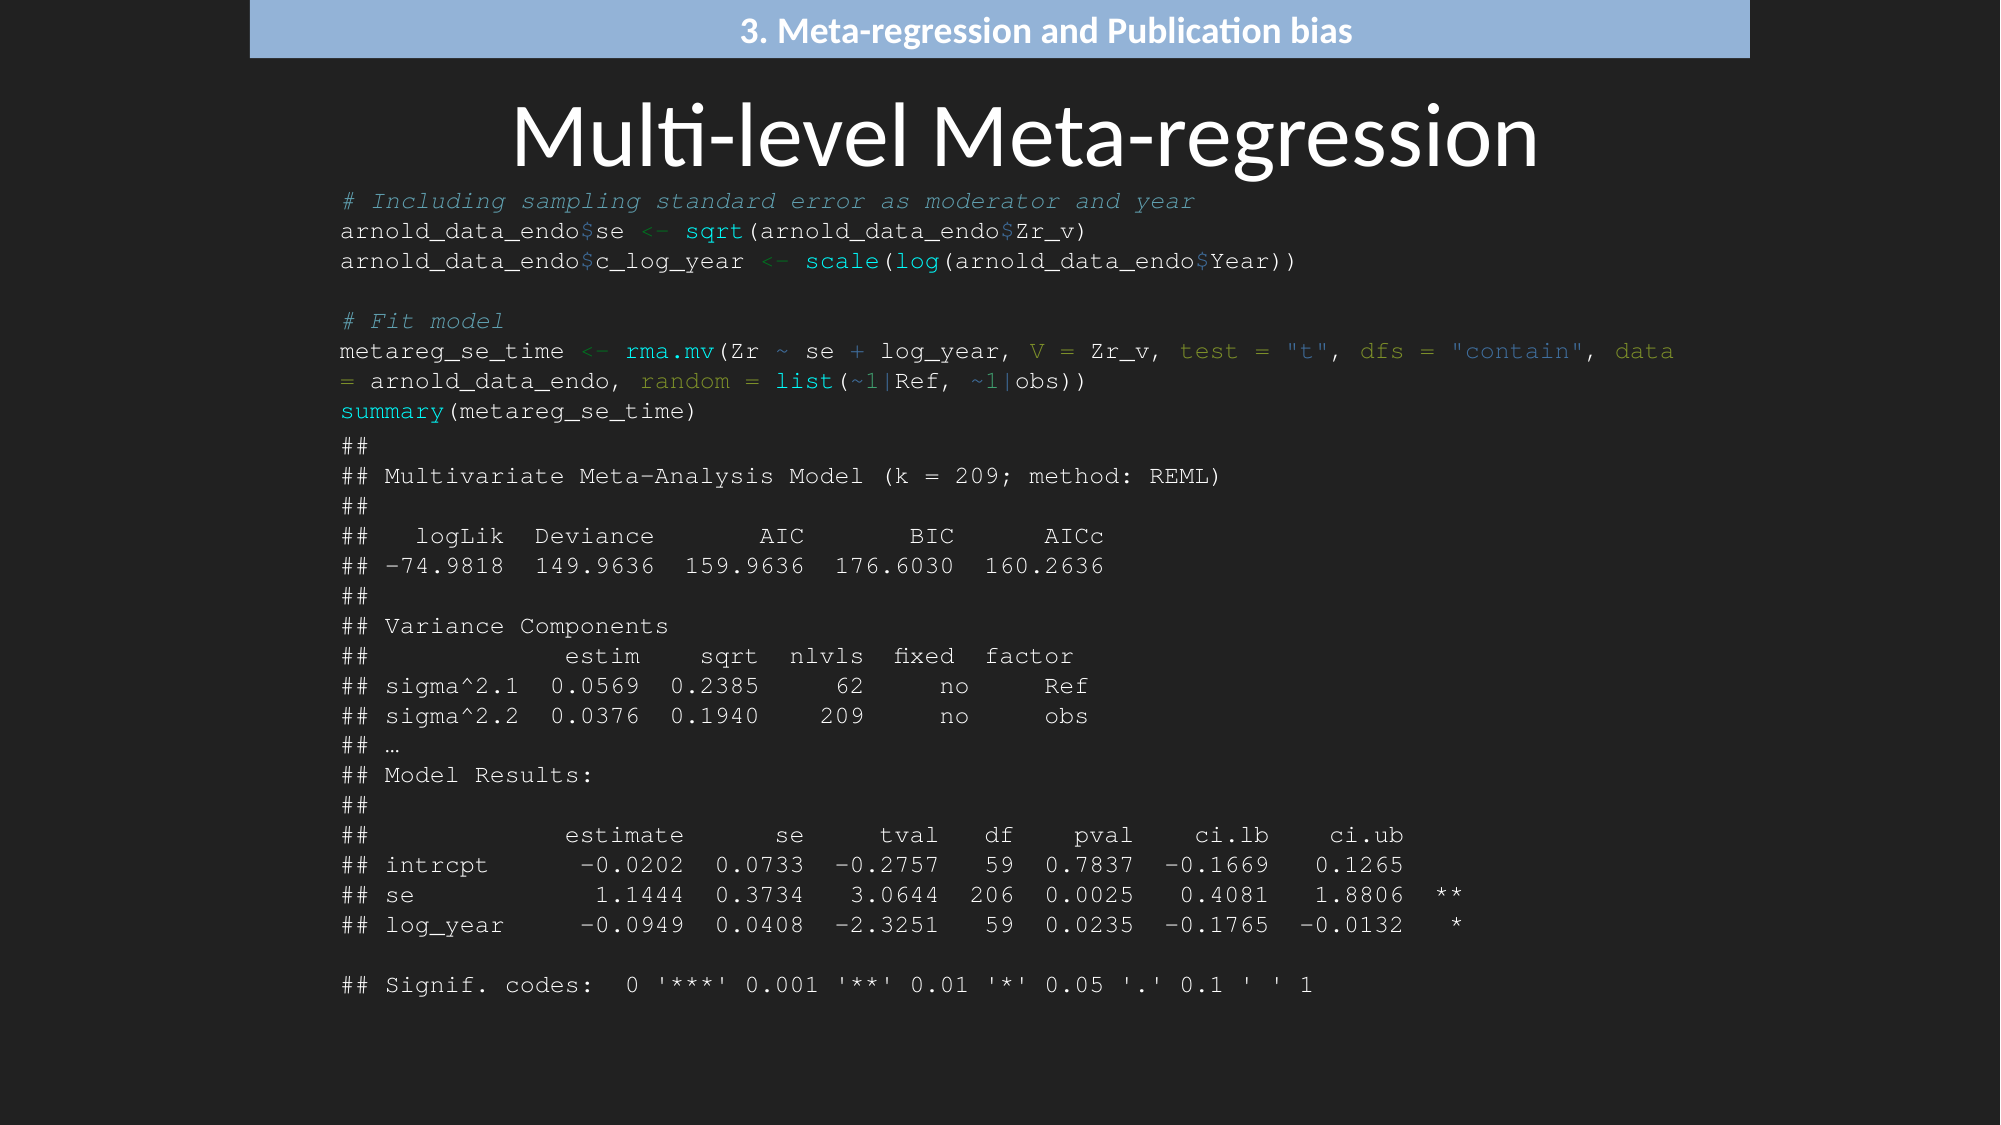

3. Meta-regression and Publication bias
Multi-level Meta-regression
# Including sampling standard error as moderator and year arnold_data_endo$se <- sqrt(arnold_data_endo$Zr_v) arnold_data_endo$c_log_year <- scale(log(arnold_data_endo$Year)) # Fit model metareg_se_time <- rma.mv(Zr ~ se + log_year, V = Zr_v, test = "t", dfs = "contain", data = arnold_data_endo, random = list(~1|Ref, ~1|obs)) summary(metareg_se_time)
## ## Multivariate Meta-Analysis Model (k = 209; method: REML) ## ##   logLik  Deviance       AIC       BIC      AICc  ​ ## -74.9818  149.9636  159.9636  176.6030  160.2636 ## ## Variance Components ##             estim    sqrt  nlvls  fixed  factor ## sigma^2.1  0.0569  0.2385     62     no     Ref ## sigma^2.2  0.0376  0.1940    209     no     obs ## … ## Model Results: ## ##             estimate      se     tval   df    pval    ci.lb    ci.ub    ​ ## intrcpt      -0.0202  0.0733  -0.2757   59  0.7837  -0.1669   0.1265 ## se            1.1444  0.3734   3.0644  206  0.0025   0.4081   1.8806  ** ## log_year     -0.0949  0.0408  -2.3251   59  0.0235  -0.1765  -0.0132   * ## Signif. codes:  0 '***' 0.001 '**' 0.01 '*' 0.05 '.' 0.1 ' ' 1